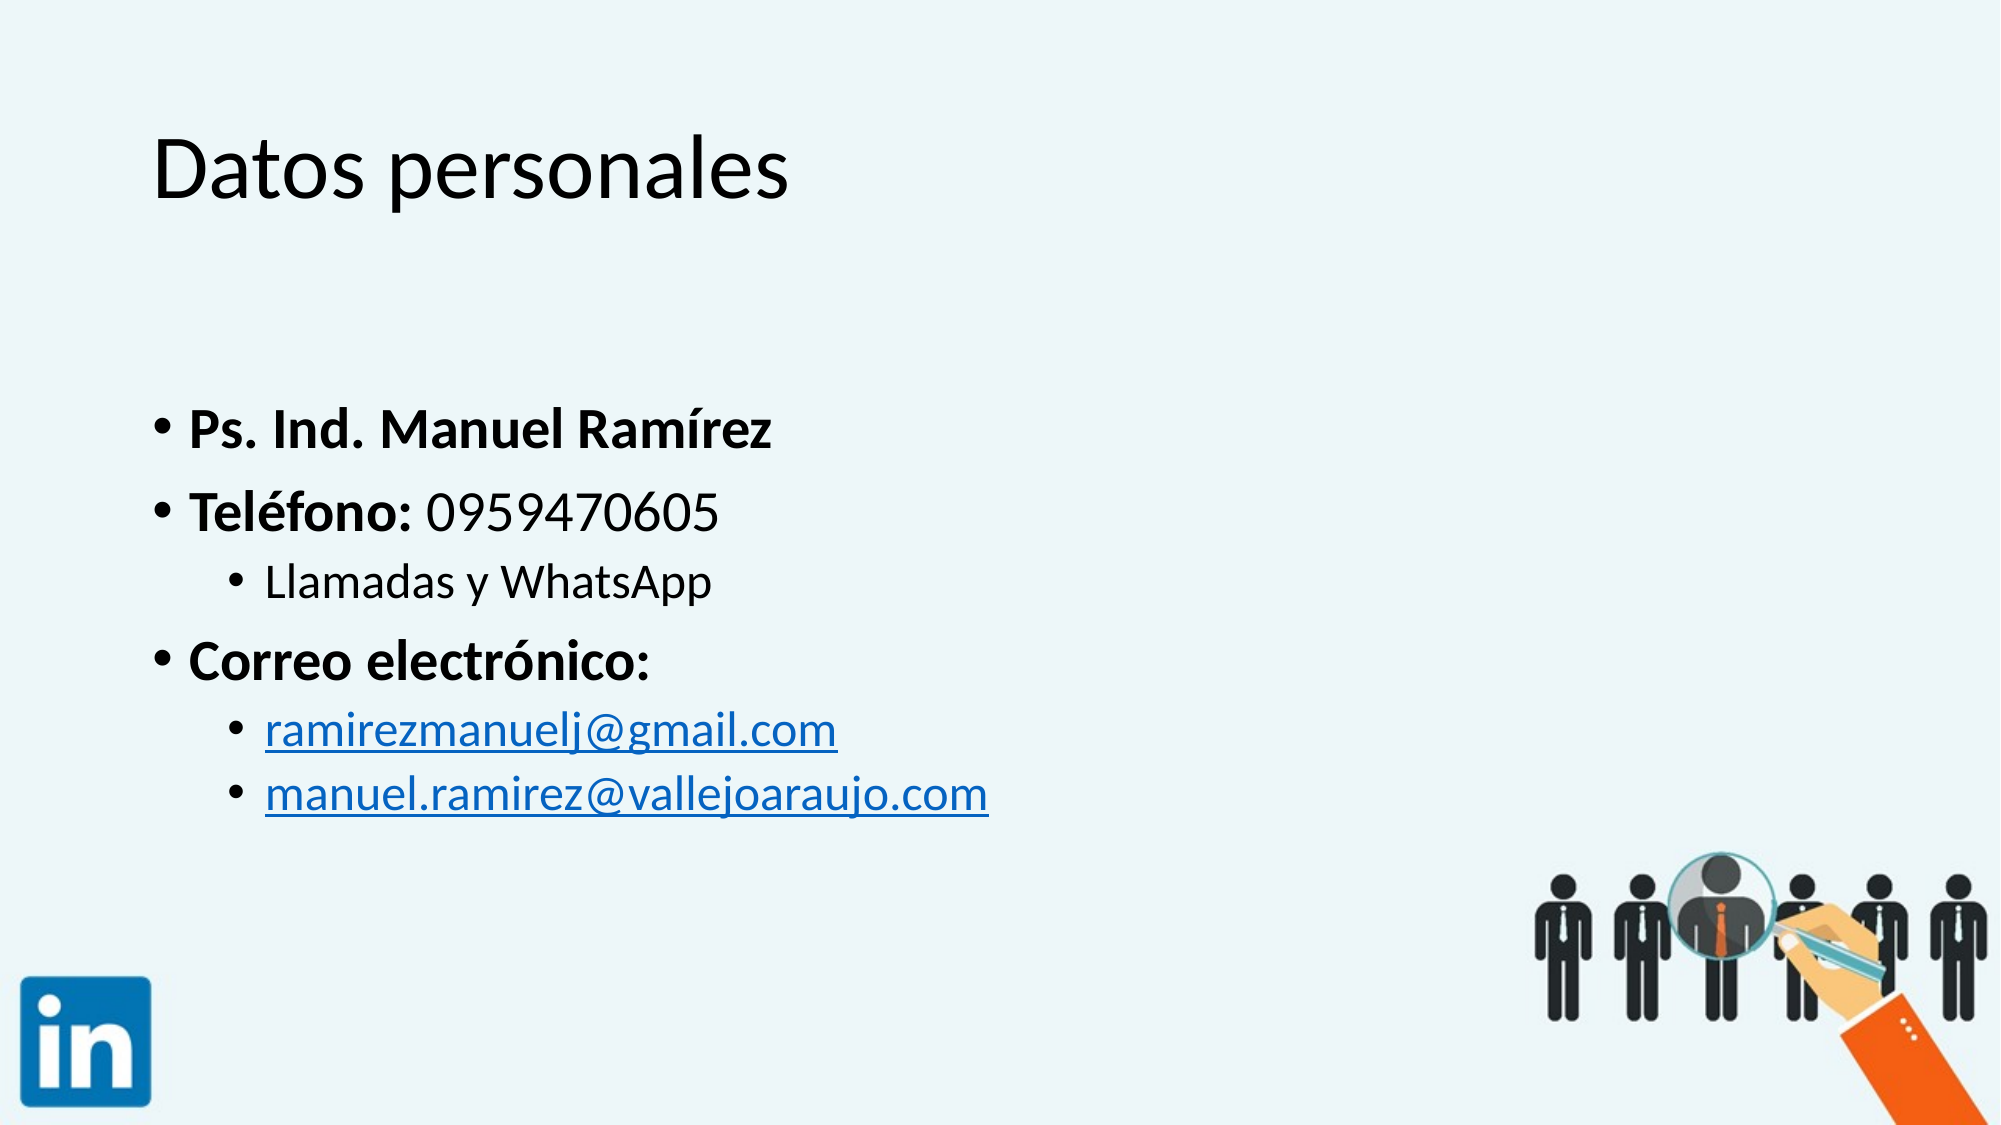

# Datos personales

Ps. Ind. Manuel Ramírez
Teléfono: 0959470605
Llamadas y WhatsApp
Correo electrónico:
ramirezmanuelj@gmail.com
manuel.ramirez@vallejoaraujo.com